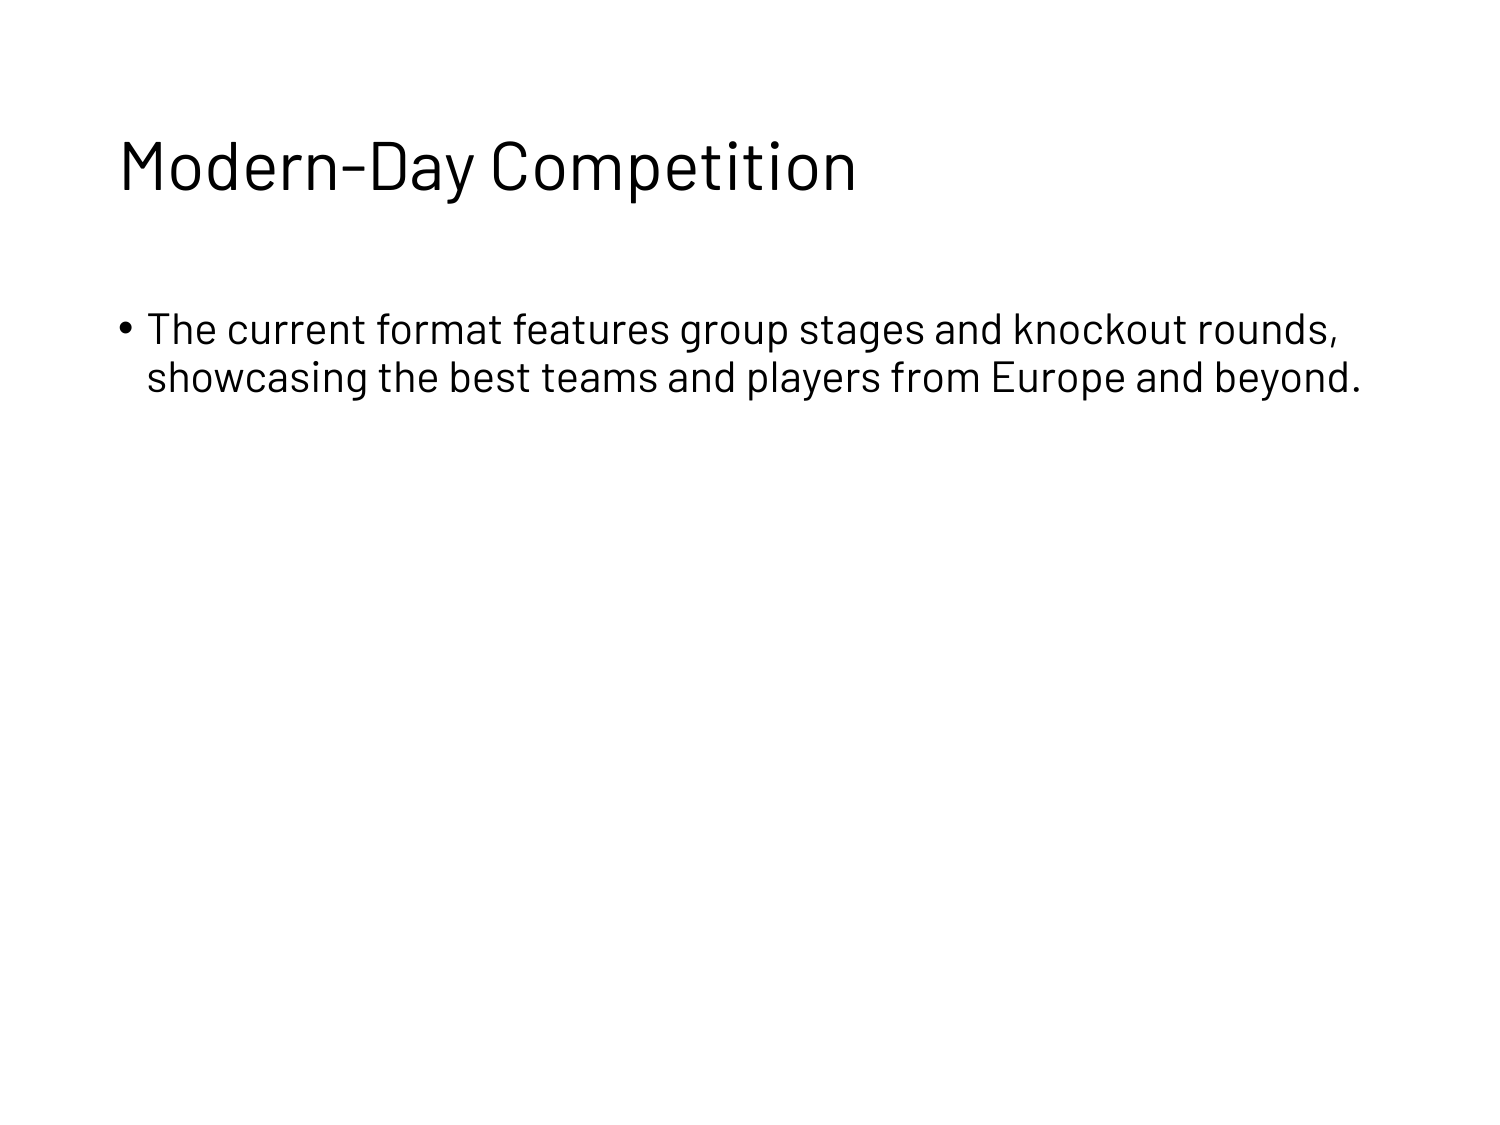

# Modern-Day Competition
The current format features group stages and knockout rounds, showcasing the best teams and players from Europe and beyond.